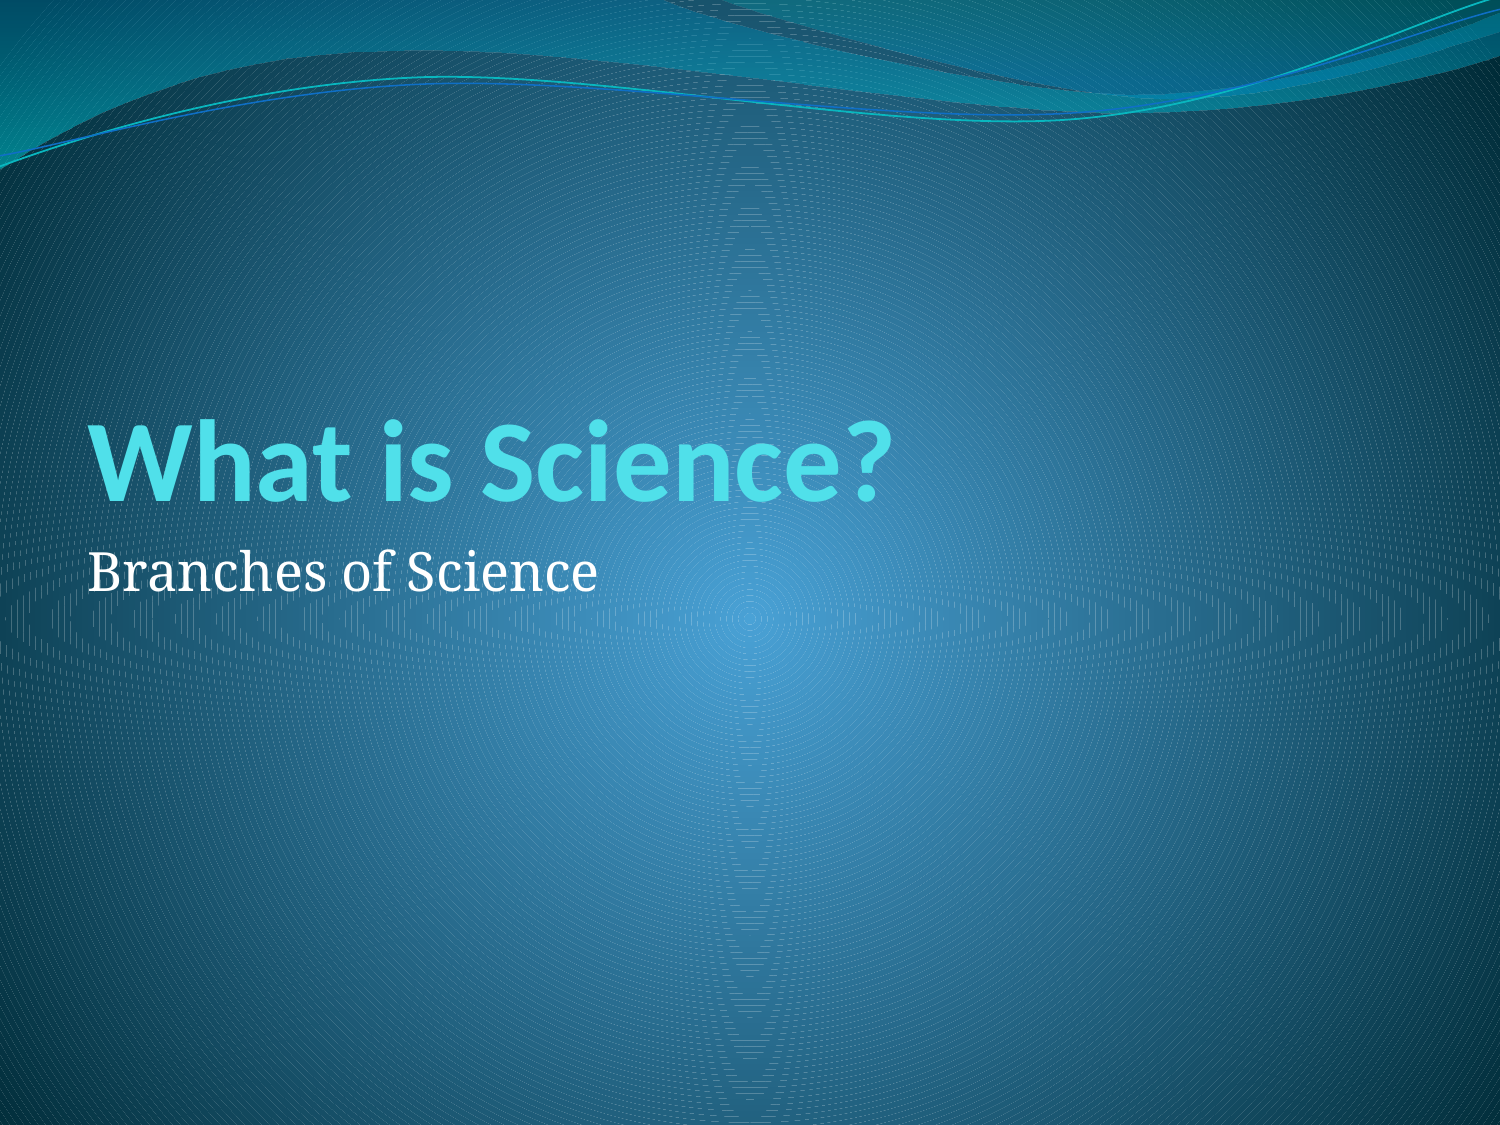

# What is Science?
Branches of Science